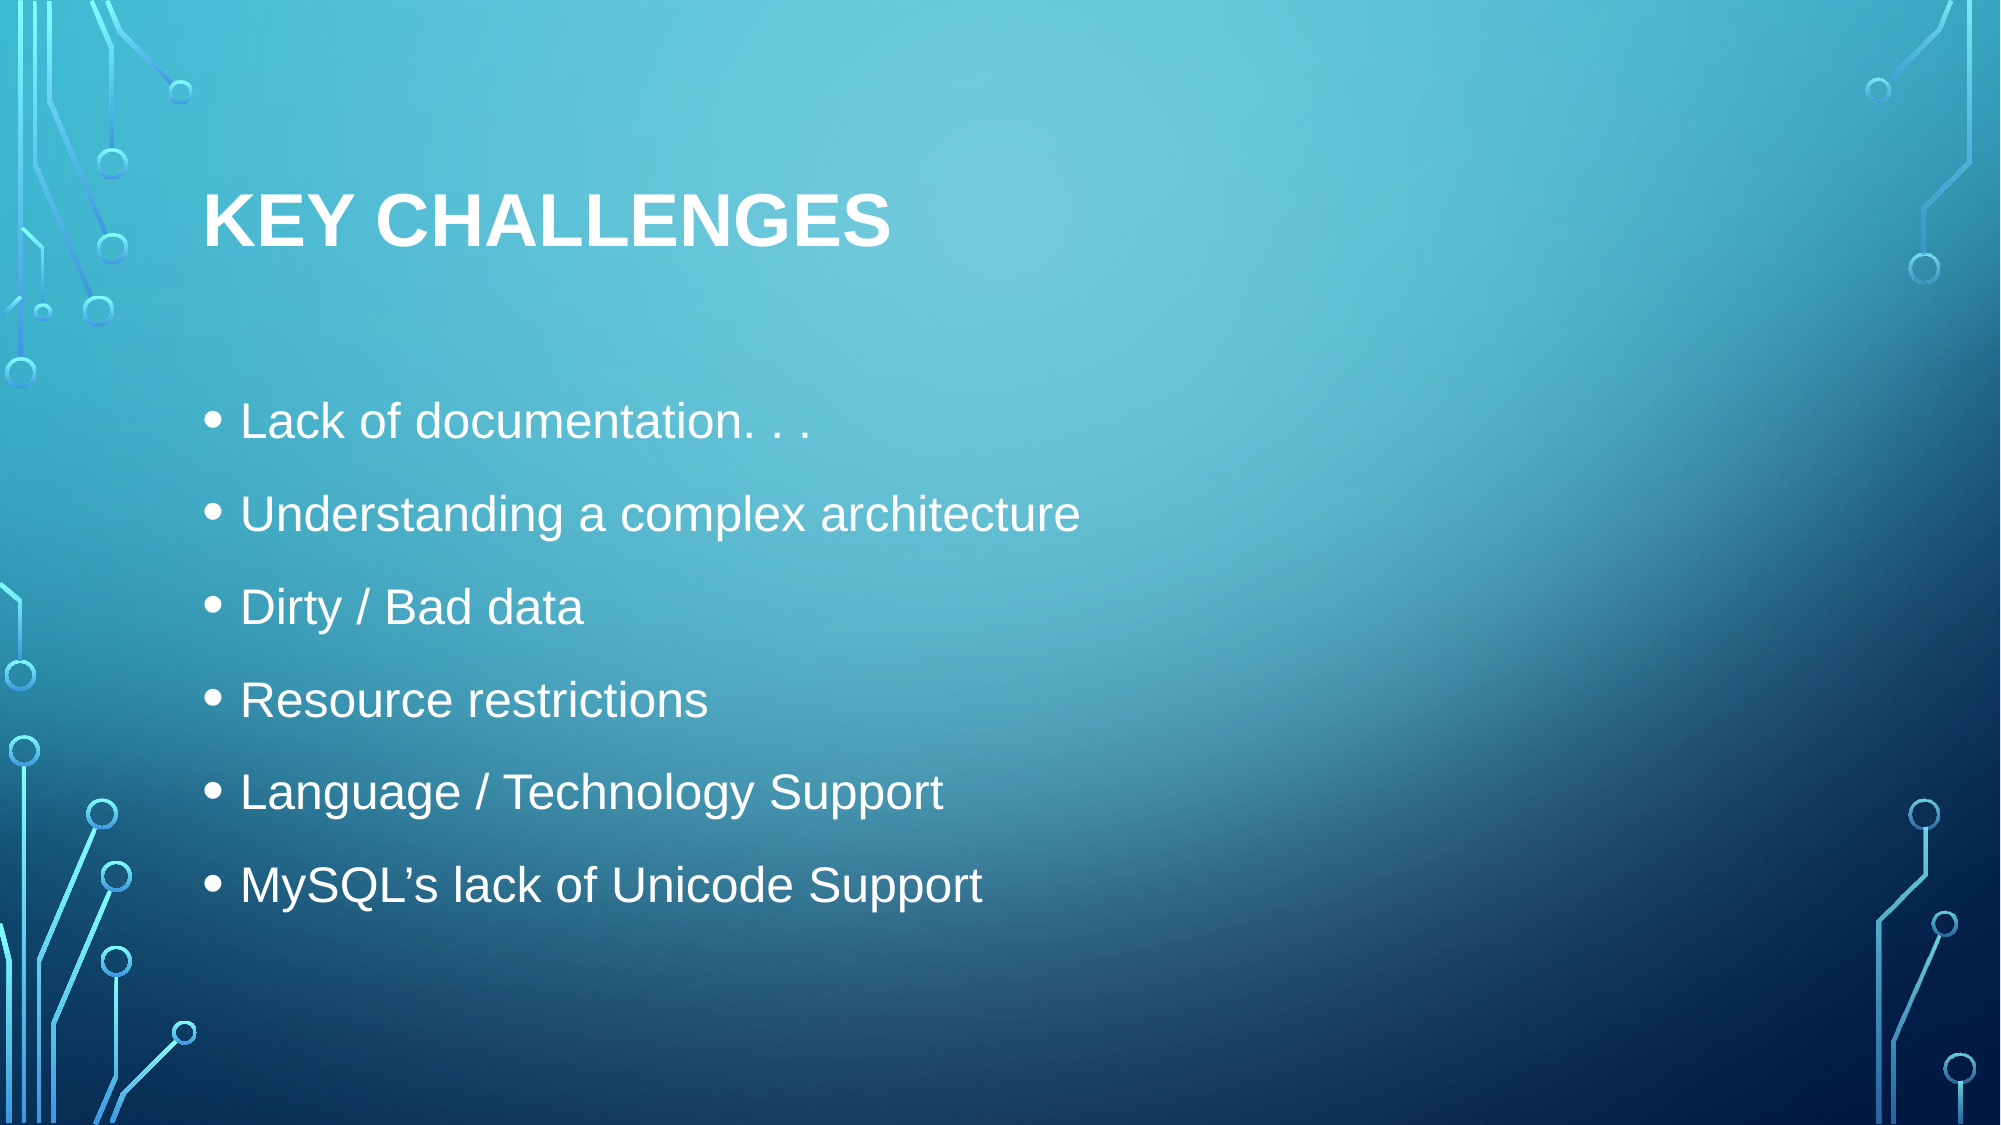

# Key Challenges
Lack of documentation. . .
Understanding a complex architecture
Dirty / Bad data
Resource restrictions
Language / Technology Support
MySQL’s lack of Unicode Support